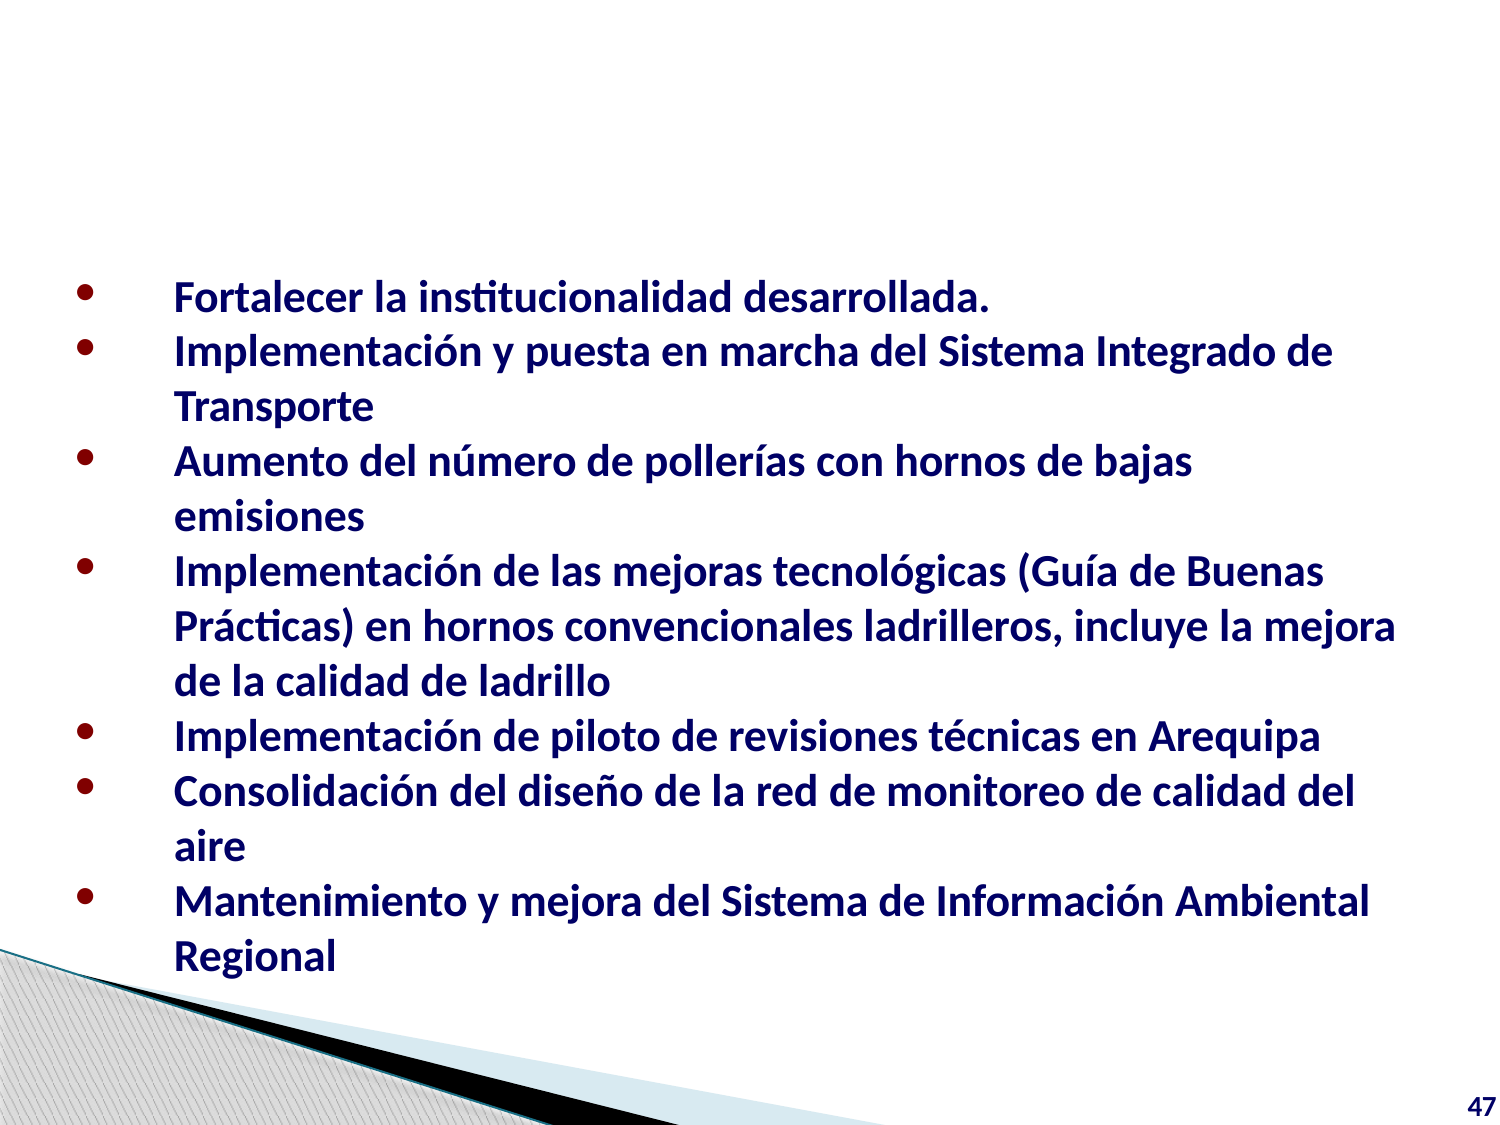

Fortalecer la institucionalidad desarrollada.
Implementación y puesta en marcha del Sistema Integrado de  Transporte
Aumento del número de pollerías con hornos de bajas emisiones
Implementación de las mejoras tecnológicas (Guía de Buenas  Prácticas) en hornos convencionales ladrilleros, incluye la mejora  de la calidad de ladrillo
Implementación de piloto de revisiones técnicas en Arequipa
Consolidación del diseño de la red de monitoreo de calidad del  aire
Mantenimiento y mejora del Sistema de Información Ambiental  Regional
47